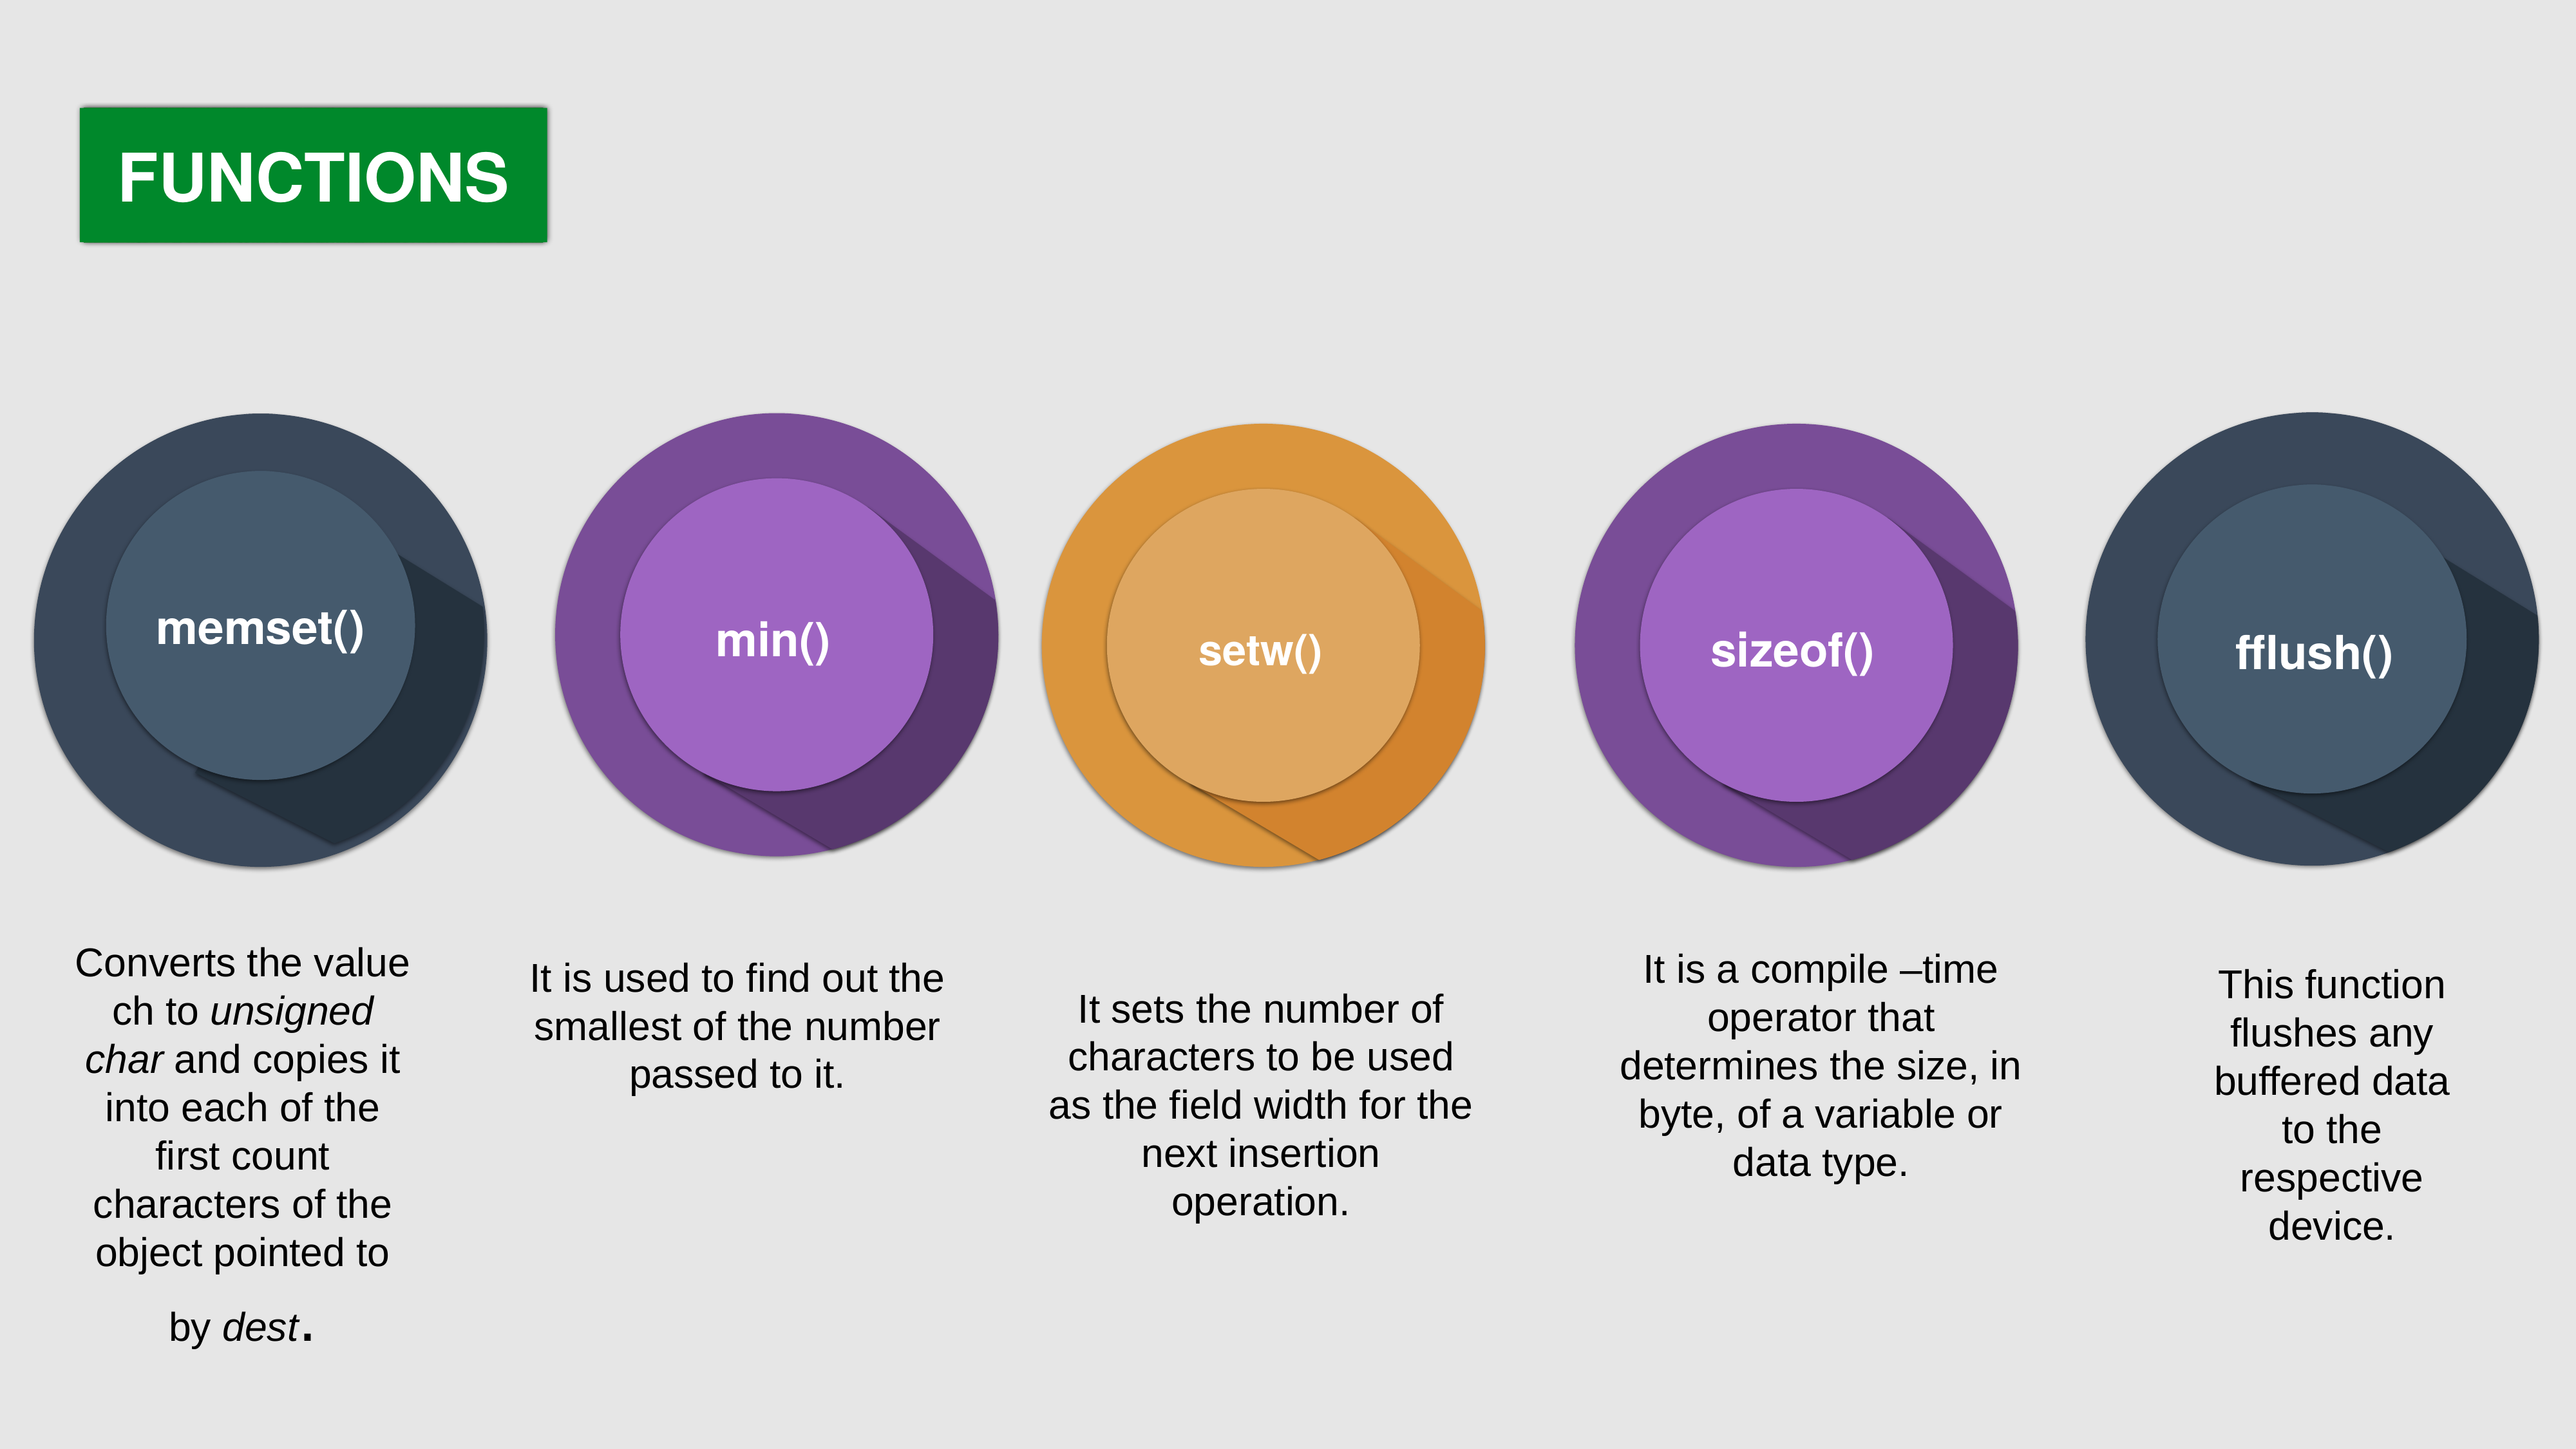

FUNCTIONS
MODULES

fflush()

min()

memset()

setw()

sizeof()
Converts the value ch to unsigned char and copies it into each of the first count characters of the object pointed to
by dest.
It is a compile –time operator that determines the size, in byte, of a variable or data type.
It is used to find out the smallest of the number passed to it.
This function flushes any buffered data to the respective device.
It sets the number of characters to be used as the field width for the next insertion operation.